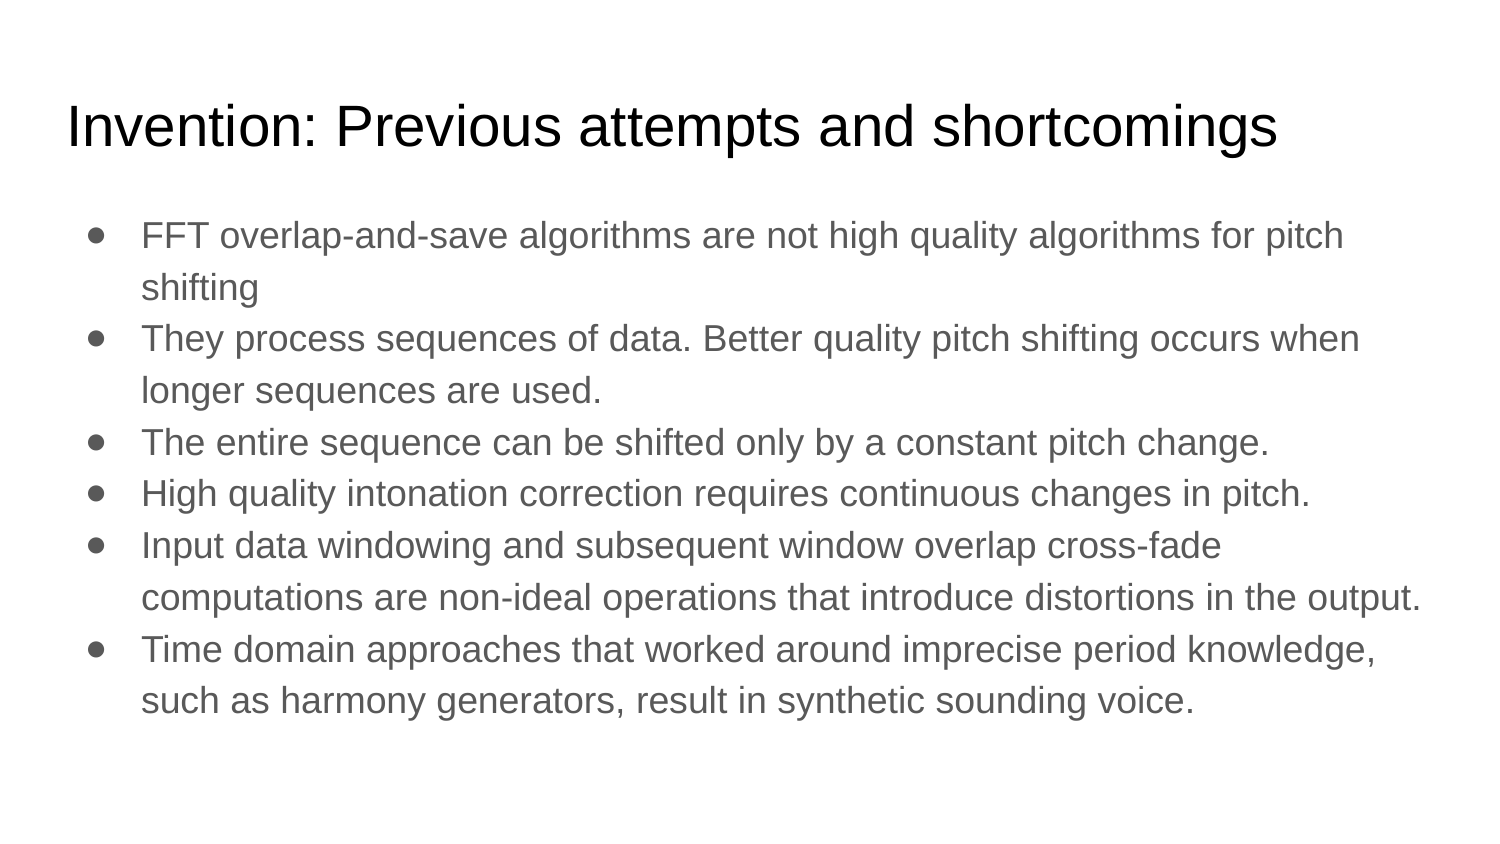

# Invention: Previous attempts and shortcomings
FFT overlap-and-save algorithms are not high quality algorithms for pitch shifting
They process sequences of data. Better quality pitch shifting occurs when longer sequences are used.
The entire sequence can be shifted only by a constant pitch change.
High quality intonation correction requires continuous changes in pitch.
Input data windowing and subsequent window overlap cross-fade computations are non-ideal operations that introduce distortions in the output.
Time domain approaches that worked around imprecise period knowledge, such as harmony generators, result in synthetic sounding voice.